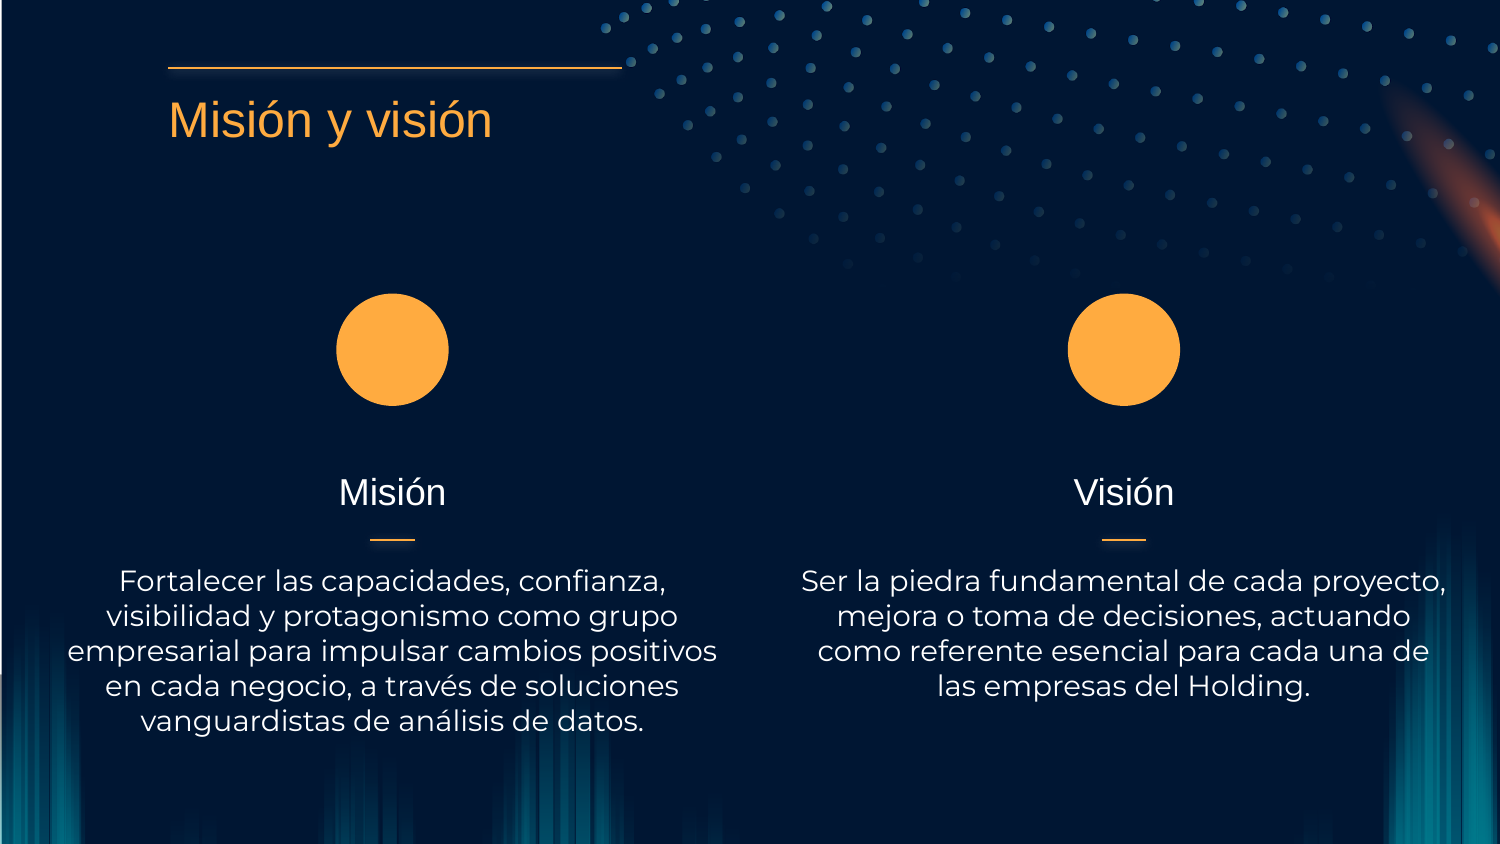

Misión y visión

Misión
# Visión
Fortalecer las capacidades, confianza, visibilidad y protagonismo como grupo empresarial para impulsar cambios positivos en cada negocio, a través de soluciones vanguardistas de análisis de datos.
Ser la piedra fundamental de cada proyecto, mejora o toma de decisiones, actuando como referente esencial para cada una de las empresas del Holding.